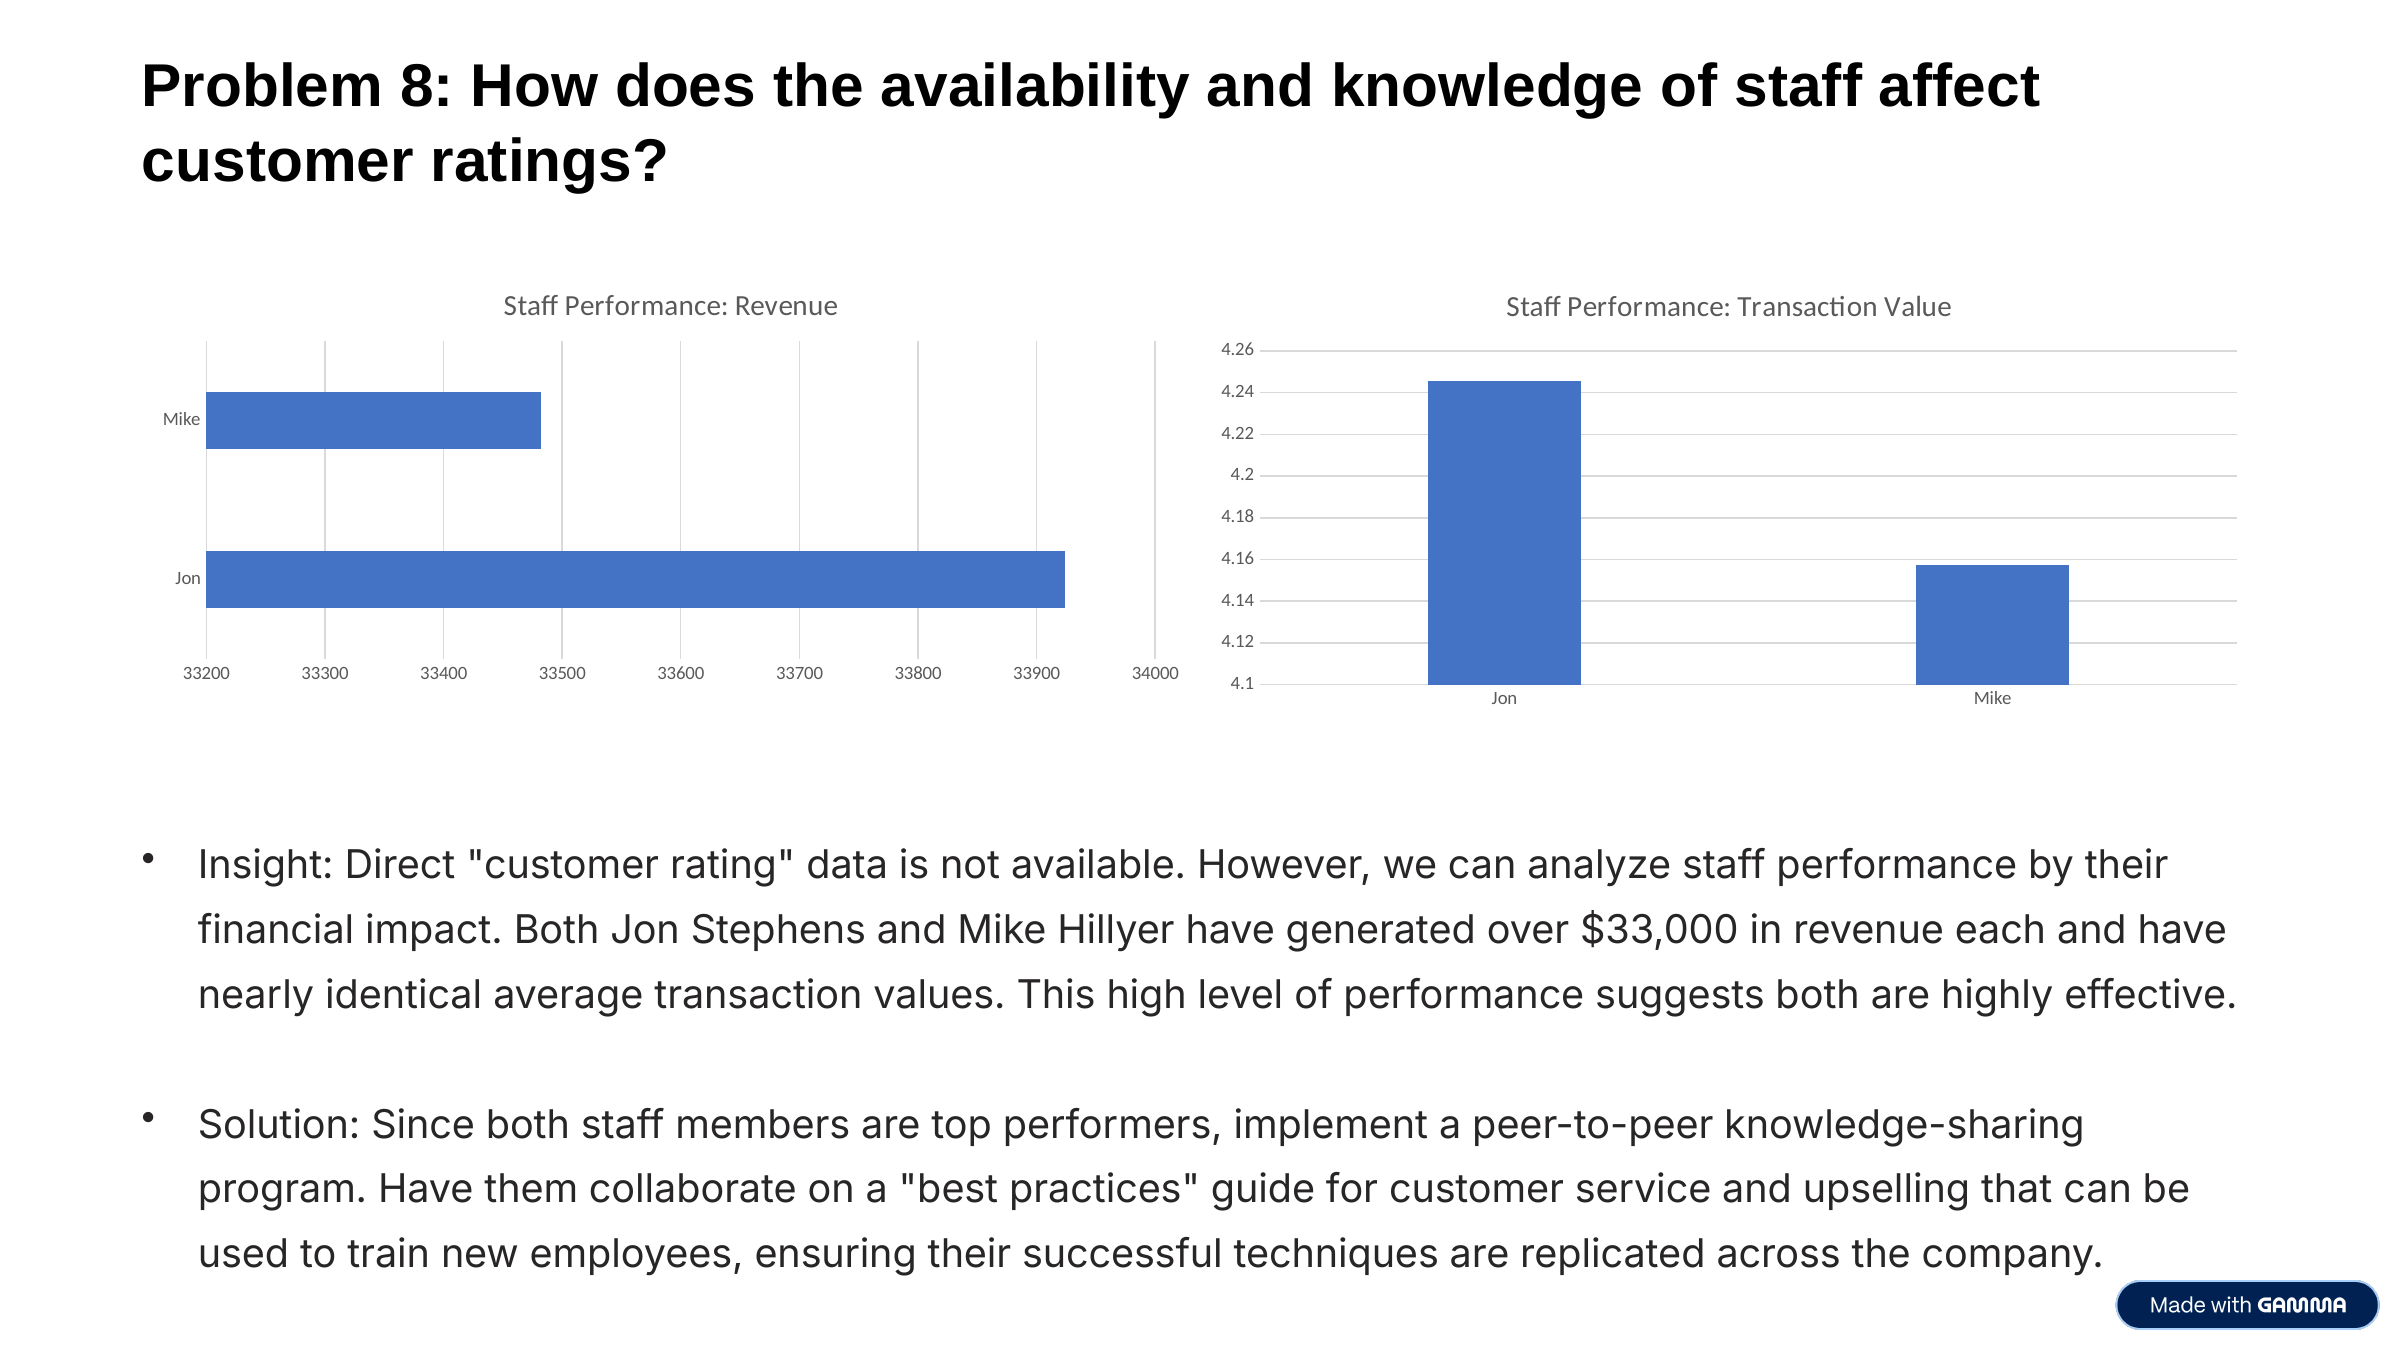

Problem 8: How does the availability and knowledge of staff affect customer ratings?

### Chart: Staff Performance: Revenue

| Category | total_revenue |
|---|---|
| Jon | 33924.0600000048 |
| Mike | 33482.5000000051 |

### Chart: Staff Performance: Transaction Value

| Category | avg_transaction_value |
|---|---|
| Jon | 4.24581476846117 |
| Mike | 4.15725105537685 |
Insight: Direct "customer rating" data is not available. However, we can analyze staff performance by their financial impact. Both Jon Stephens and Mike Hillyer have generated over $33,000 in revenue each and have nearly identical average transaction values. This high level of performance suggests both are highly effective.
Solution: Since both staff members are top performers, implement a peer-to-peer knowledge-sharing program. Have them collaborate on a "best practices" guide for customer service and upselling that can be used to train new employees, ensuring their successful techniques are replicated across the company.